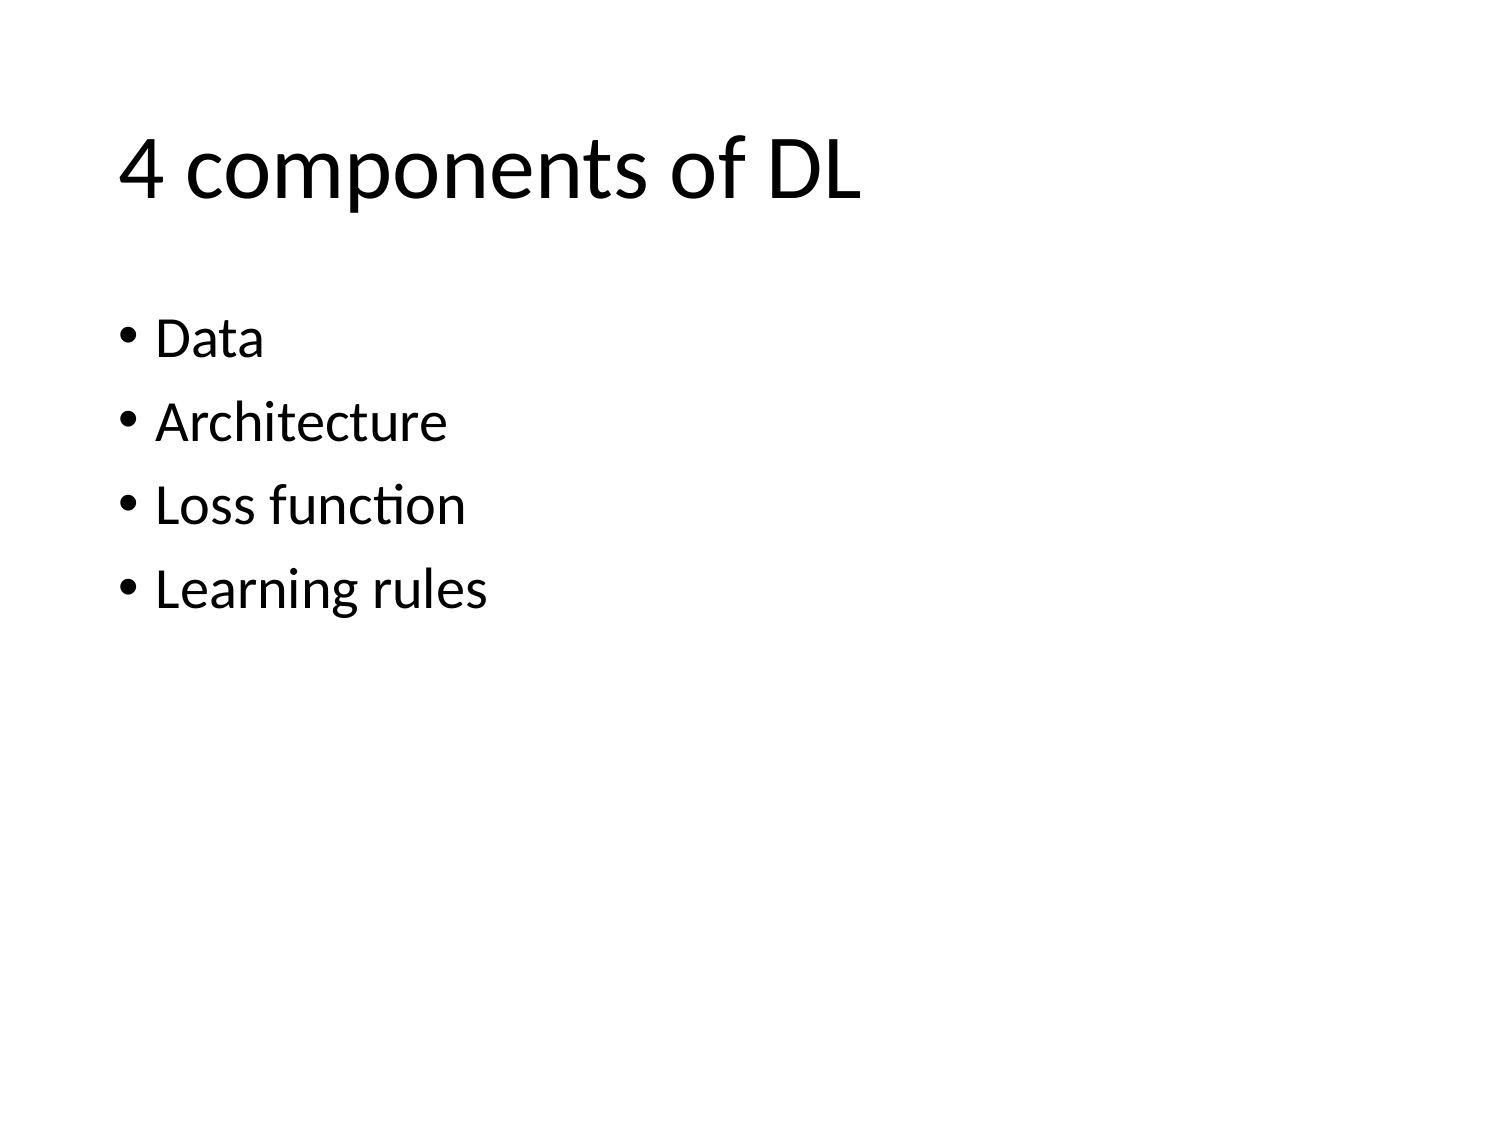

# 4 components of DL
Data
Architecture
Loss function
Learning rules